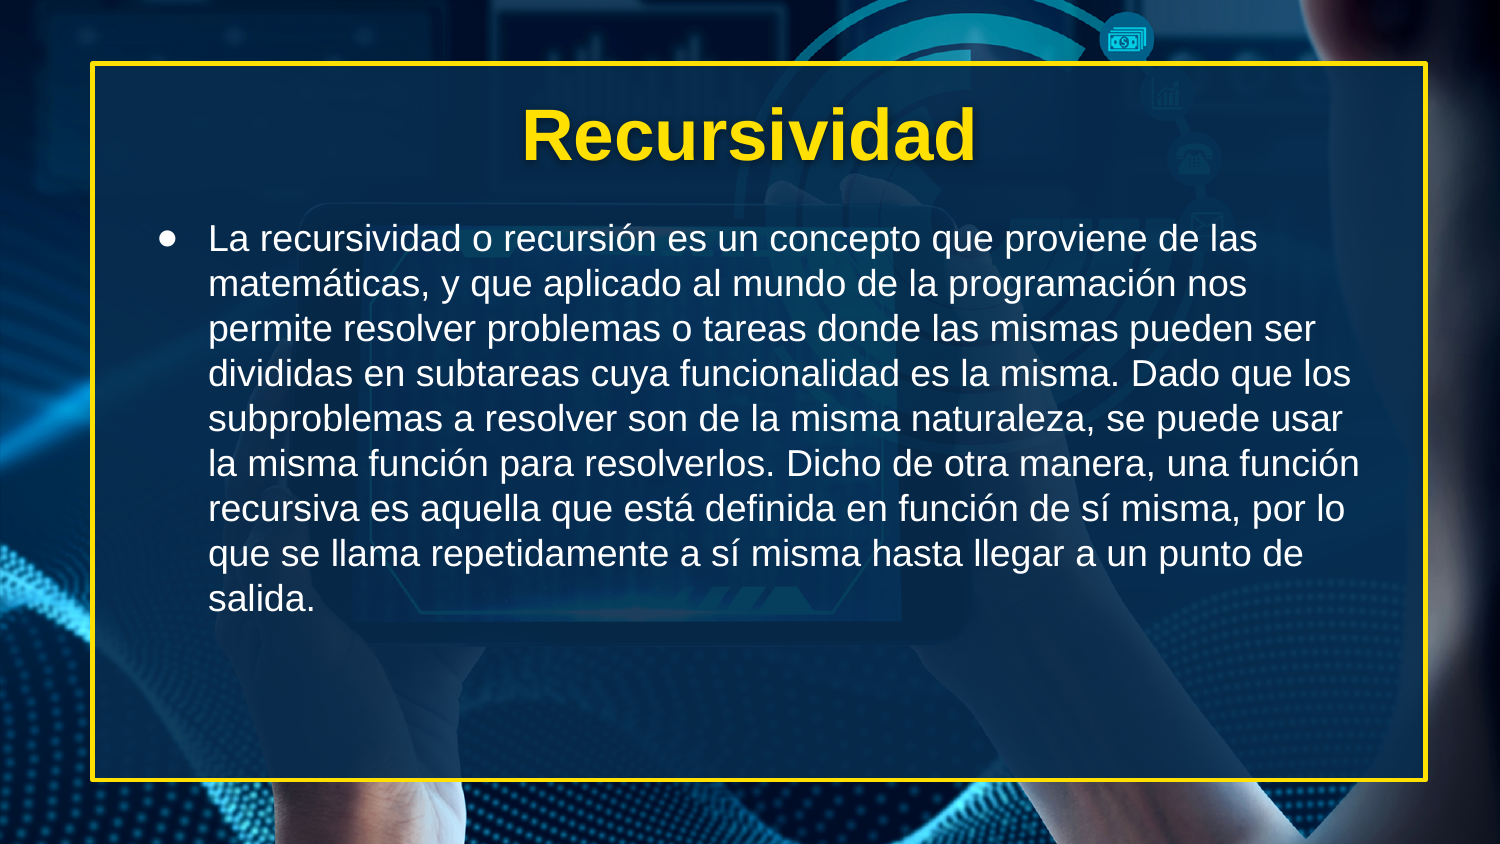

# Recursividad
La recursividad o recursión es un concepto que proviene de las matemáticas, y que aplicado al mundo de la programación nos permite resolver problemas o tareas donde las mismas pueden ser divididas en subtareas cuya funcionalidad es la misma. Dado que los subproblemas a resolver son de la misma naturaleza, se puede usar la misma función para resolverlos. Dicho de otra manera, una función recursiva es aquella que está definida en función de sí misma, por lo que se llama repetidamente a sí misma hasta llegar a un punto de salida.